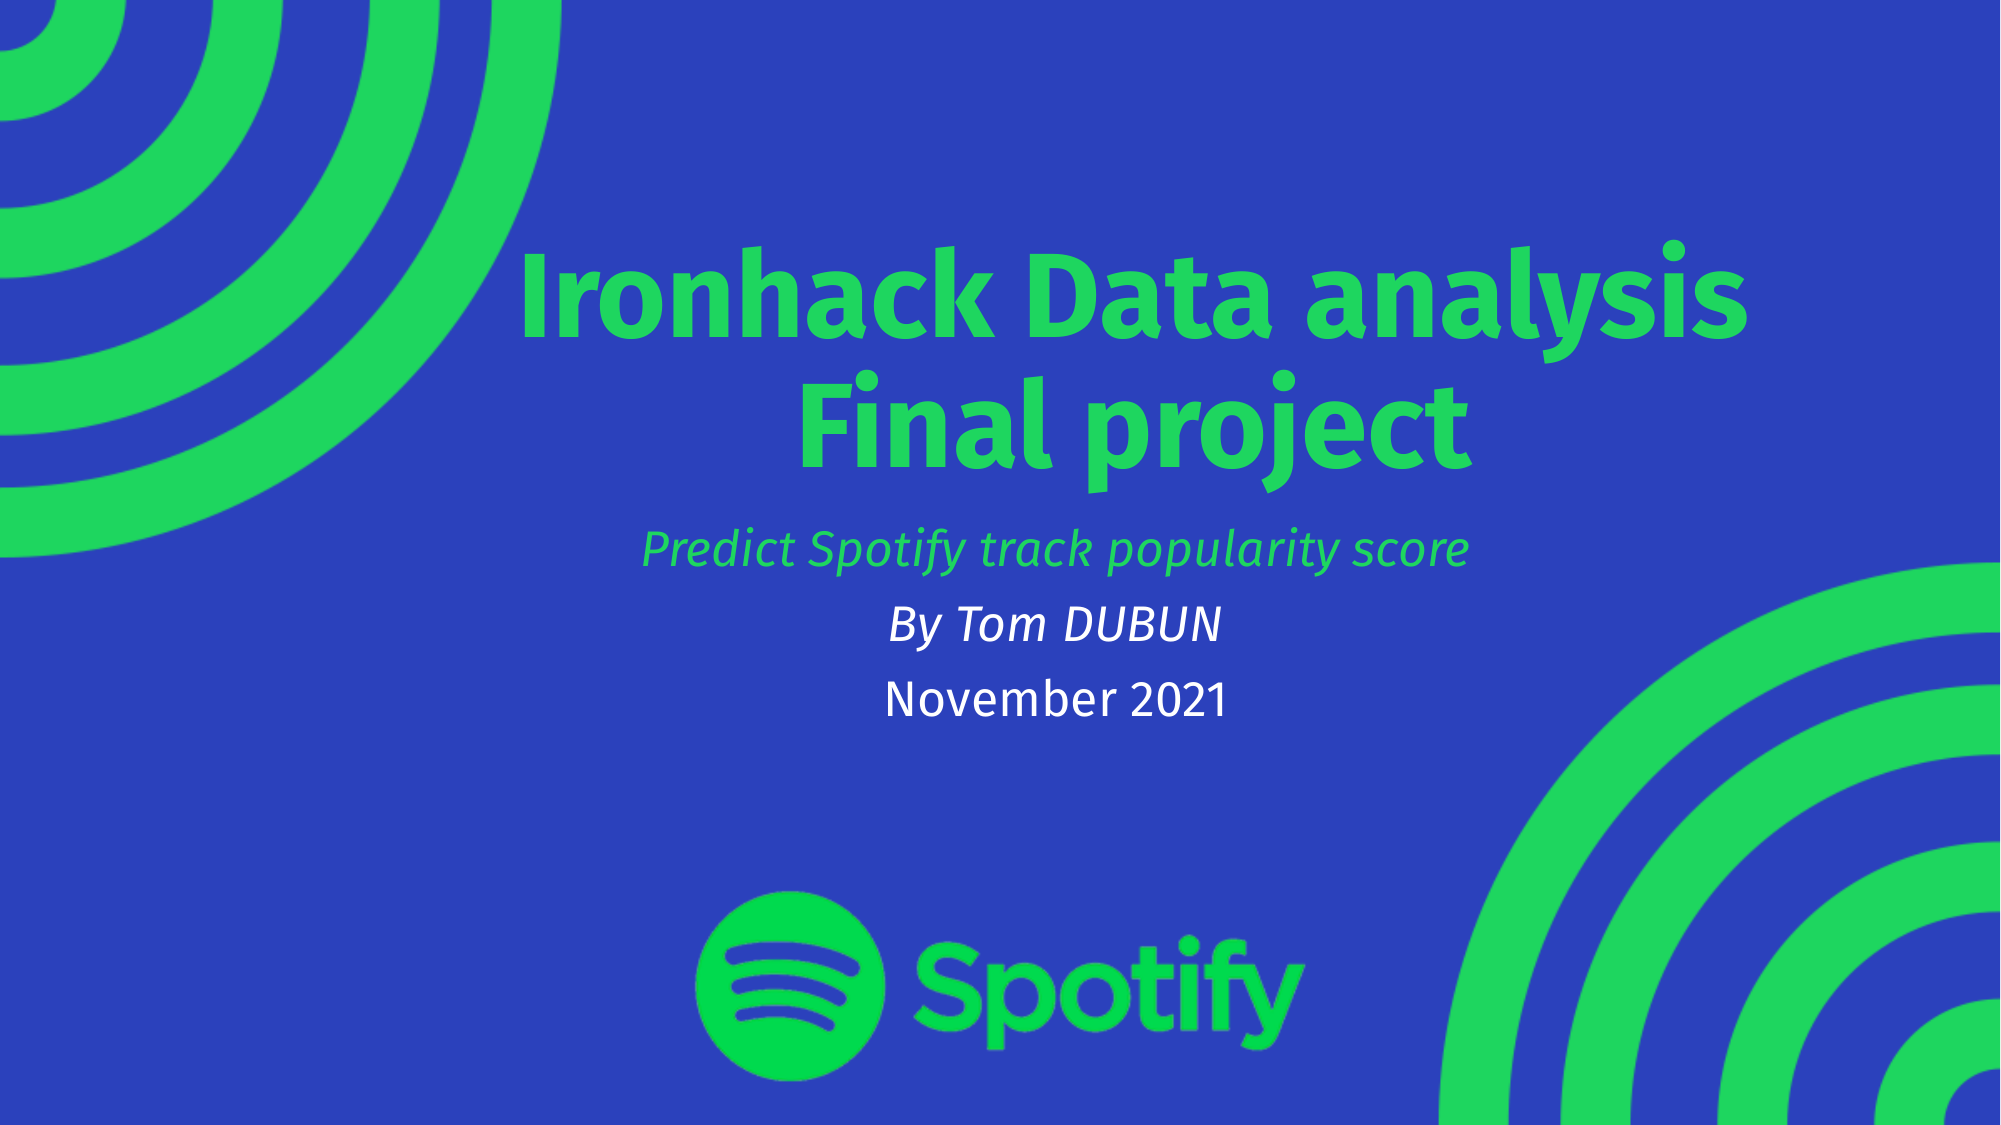

# Ironhack Data analysis Final project
Predict Spotify track popularity score
By Tom DUBUN
November 2021